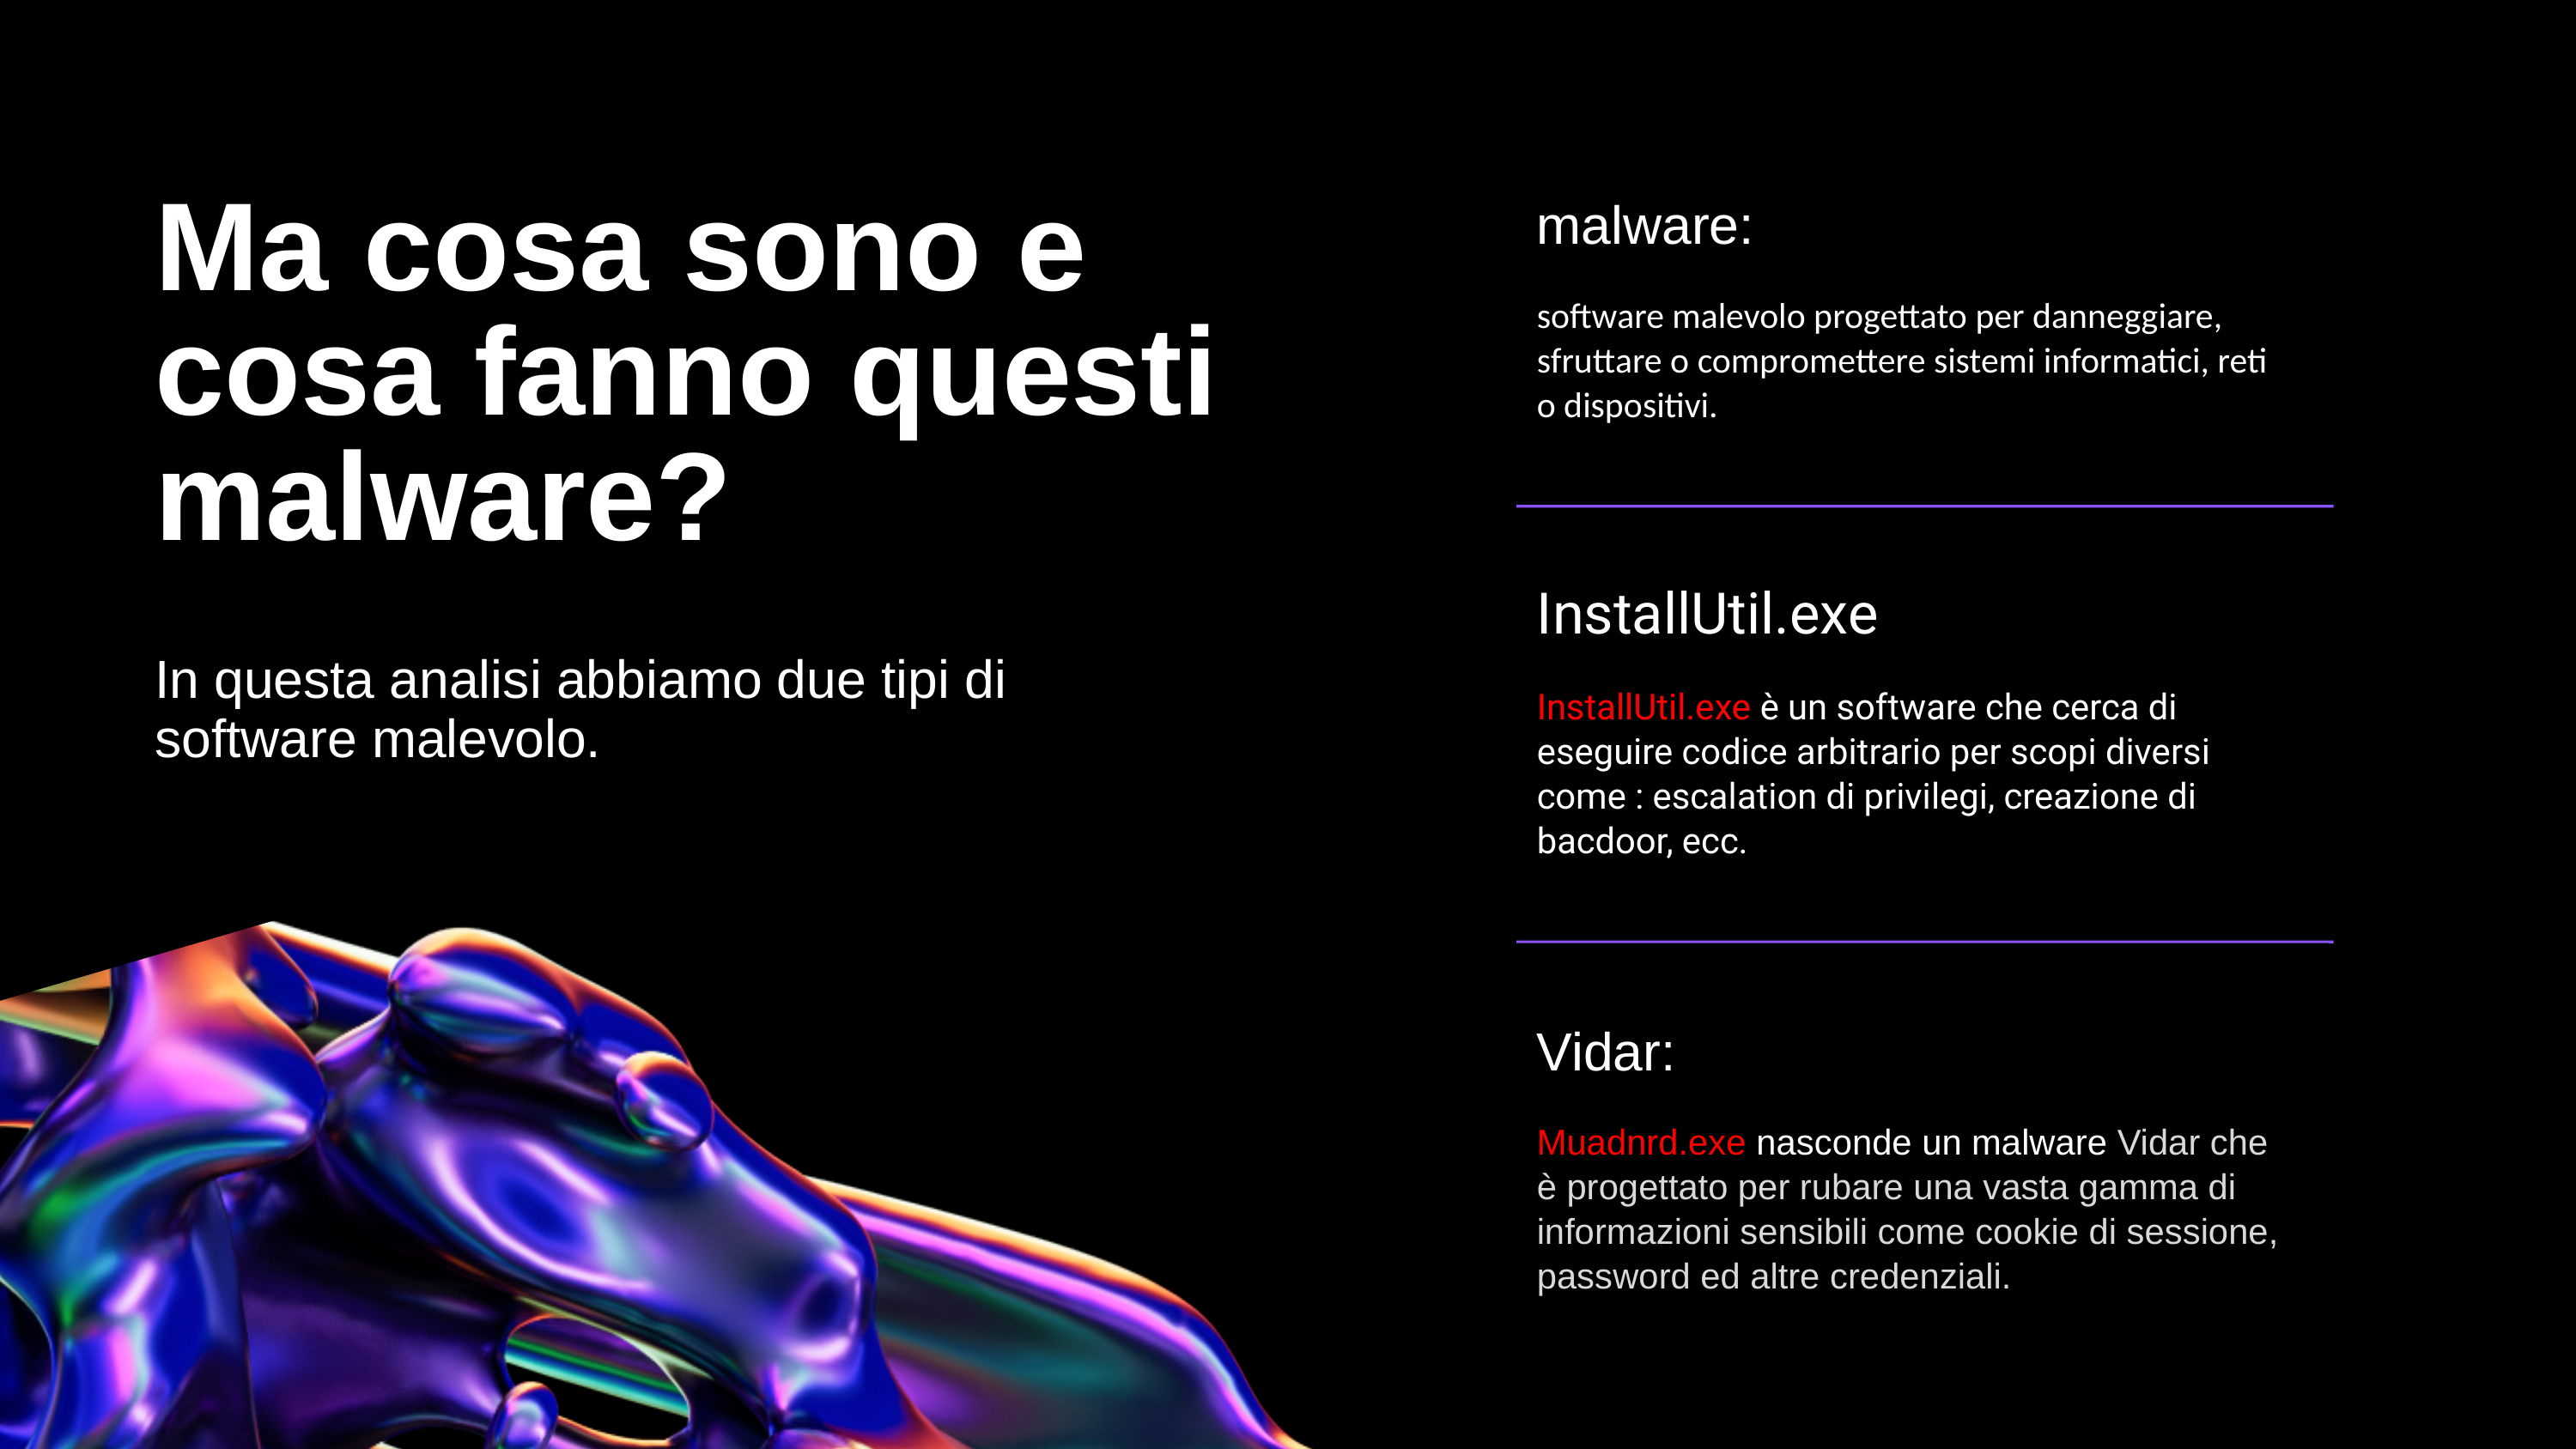

Ma cosa sono e cosa fanno questi malware?
In questa analisi abbiamo due tipi di software malevolo.
malware:
software malevolo progettato per danneggiare, sfruttare o compromettere sistemi informatici, reti o dispositivi.re, sfruttare o compromettere sistemi informatici, reti o dispositivi.

InstallUtil.exe
InstallUtil.exe è un software che cerca di eseguire codice arbitrario per scopi diversi come : escalation di privilegi, creazione di bacdoor, ecc.

Vidar:
Muadnrd.exe nasconde un malware Vidar che è progettato per rubare una vasta gamma di informazioni sensibili come cookie di sessione, password ed altre credenziali.